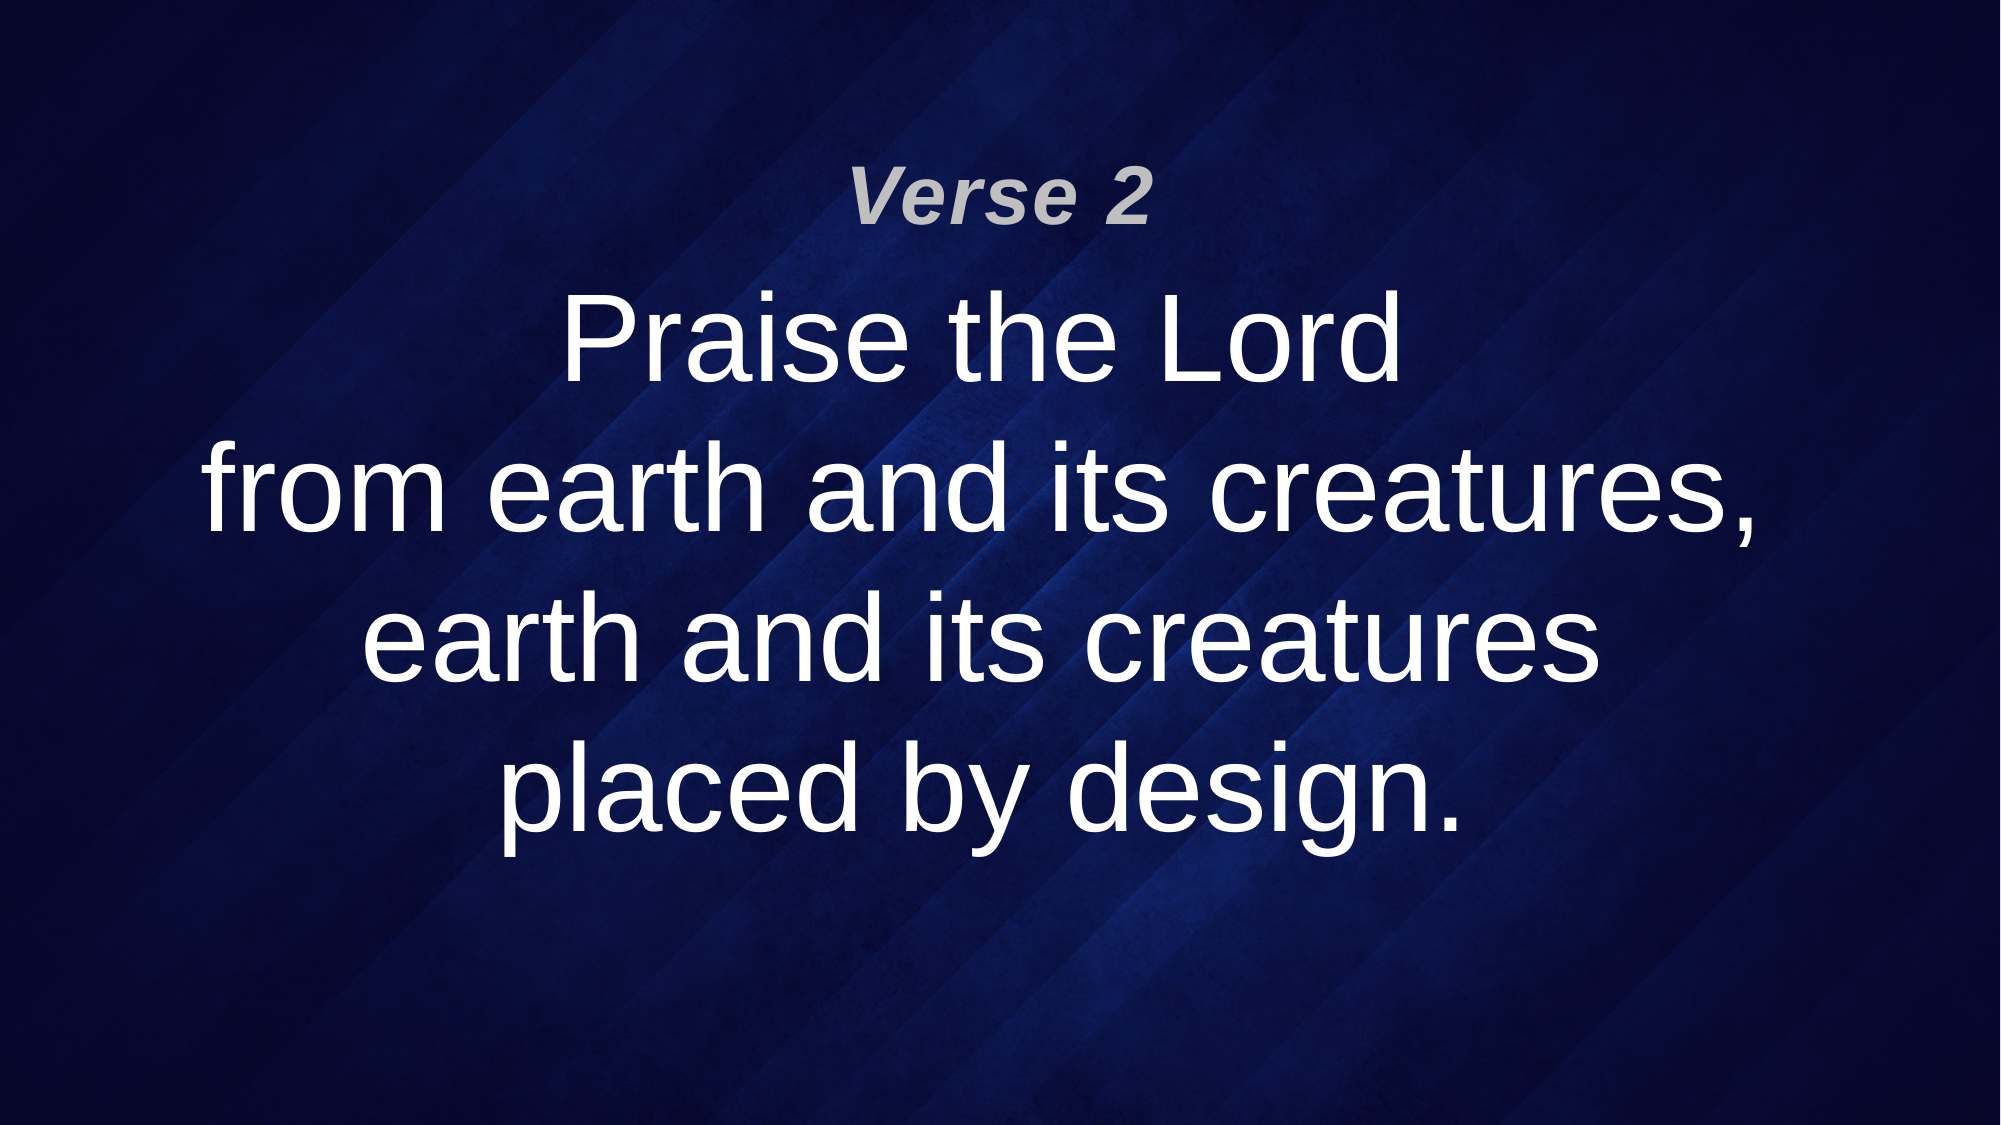

Verse 2
# Praise the Lord from earth and its creatures, earth and its creatures placed by design.